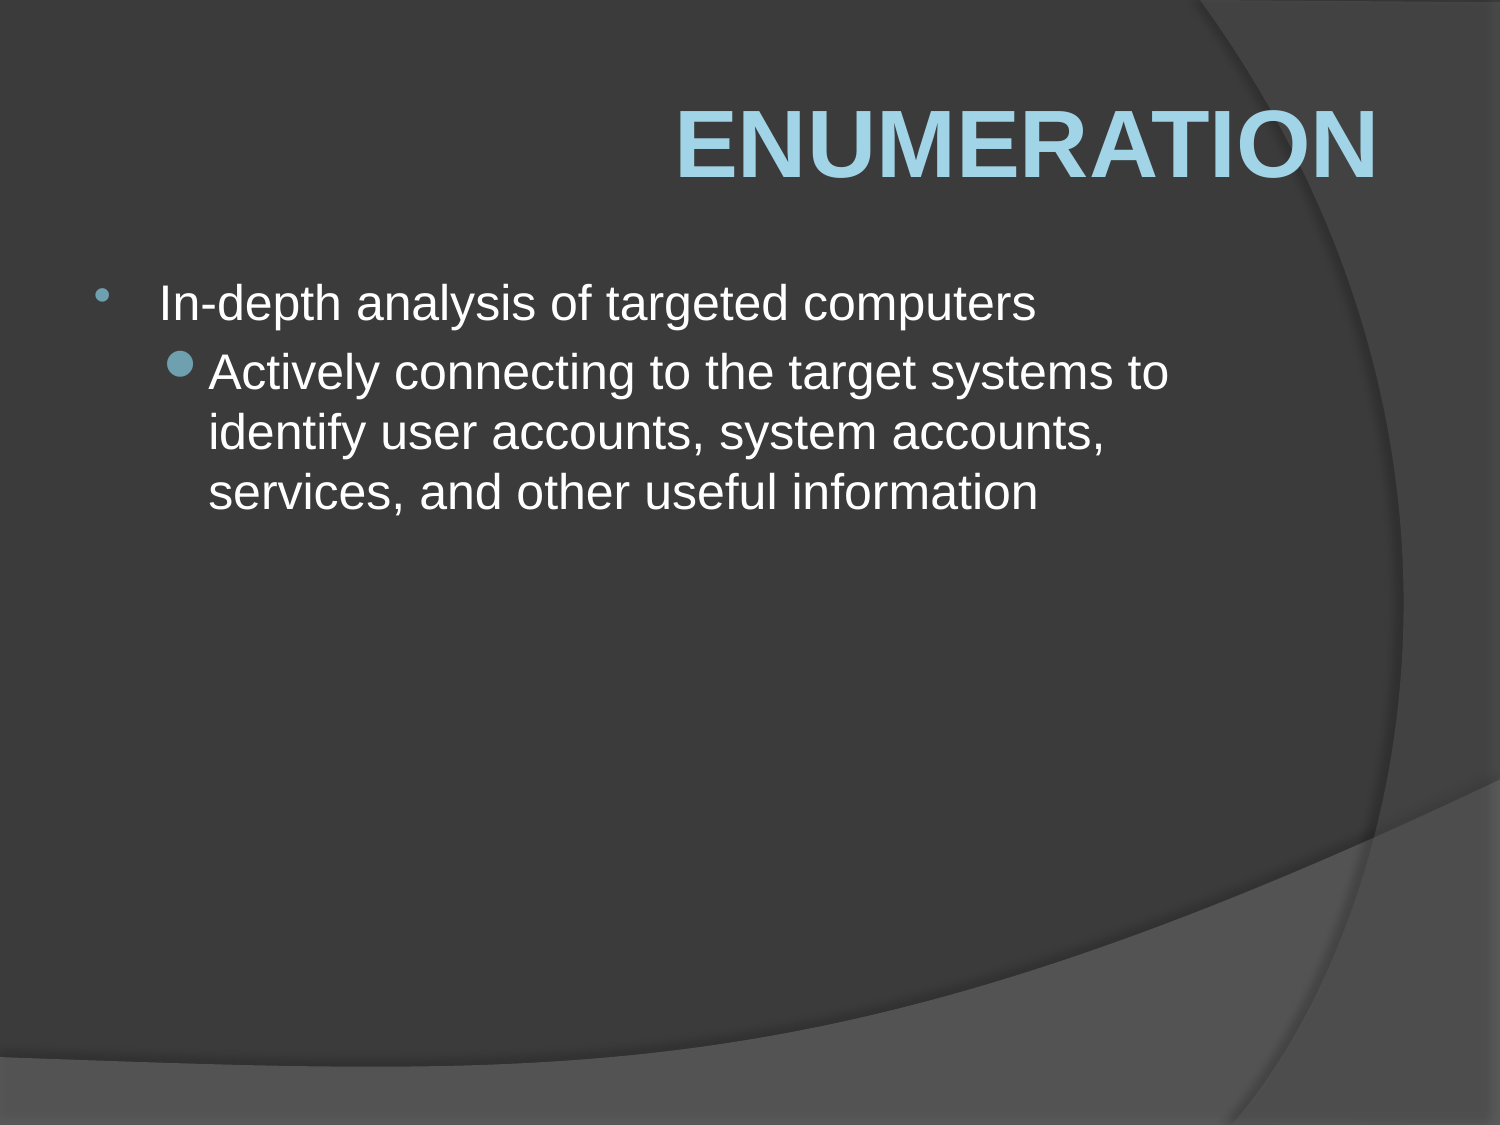

# Enumeration
In-depth analysis of targeted computers
Actively connecting to the target systems to identify user accounts, system accounts, services, and other useful information